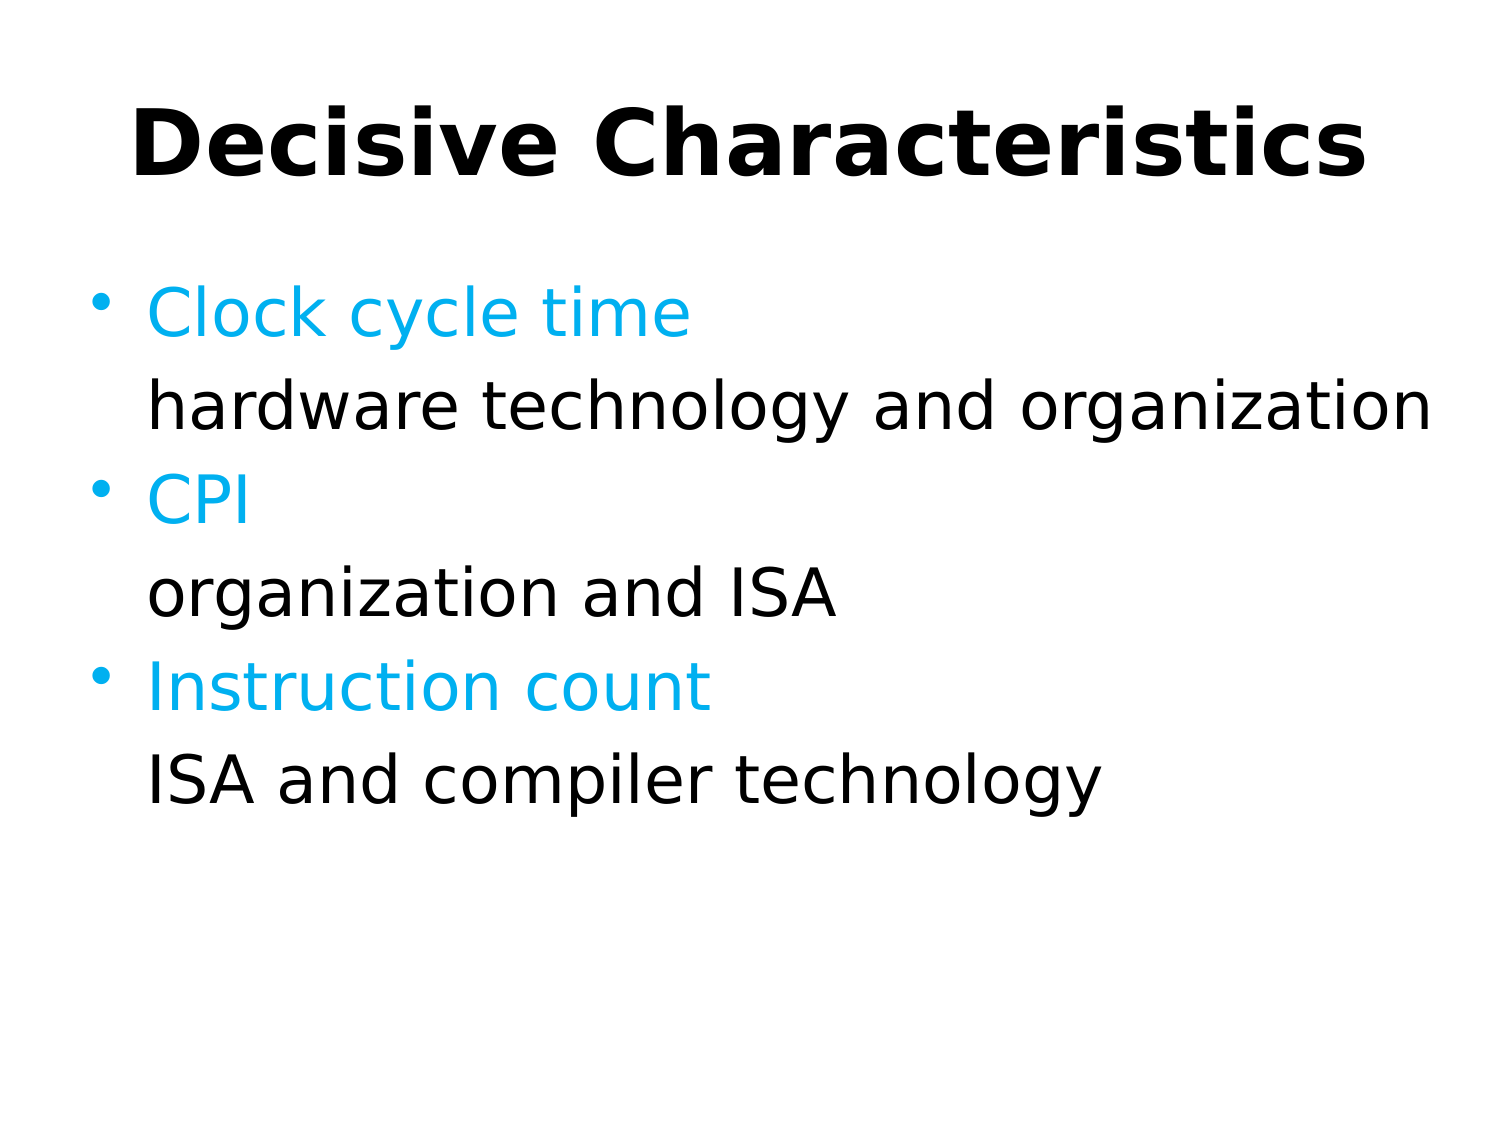

# Decisive Characteristics
Clock cycle time
	hardware technology and organization
CPI
	organization and ISA
Instruction count
	ISA and compiler technology